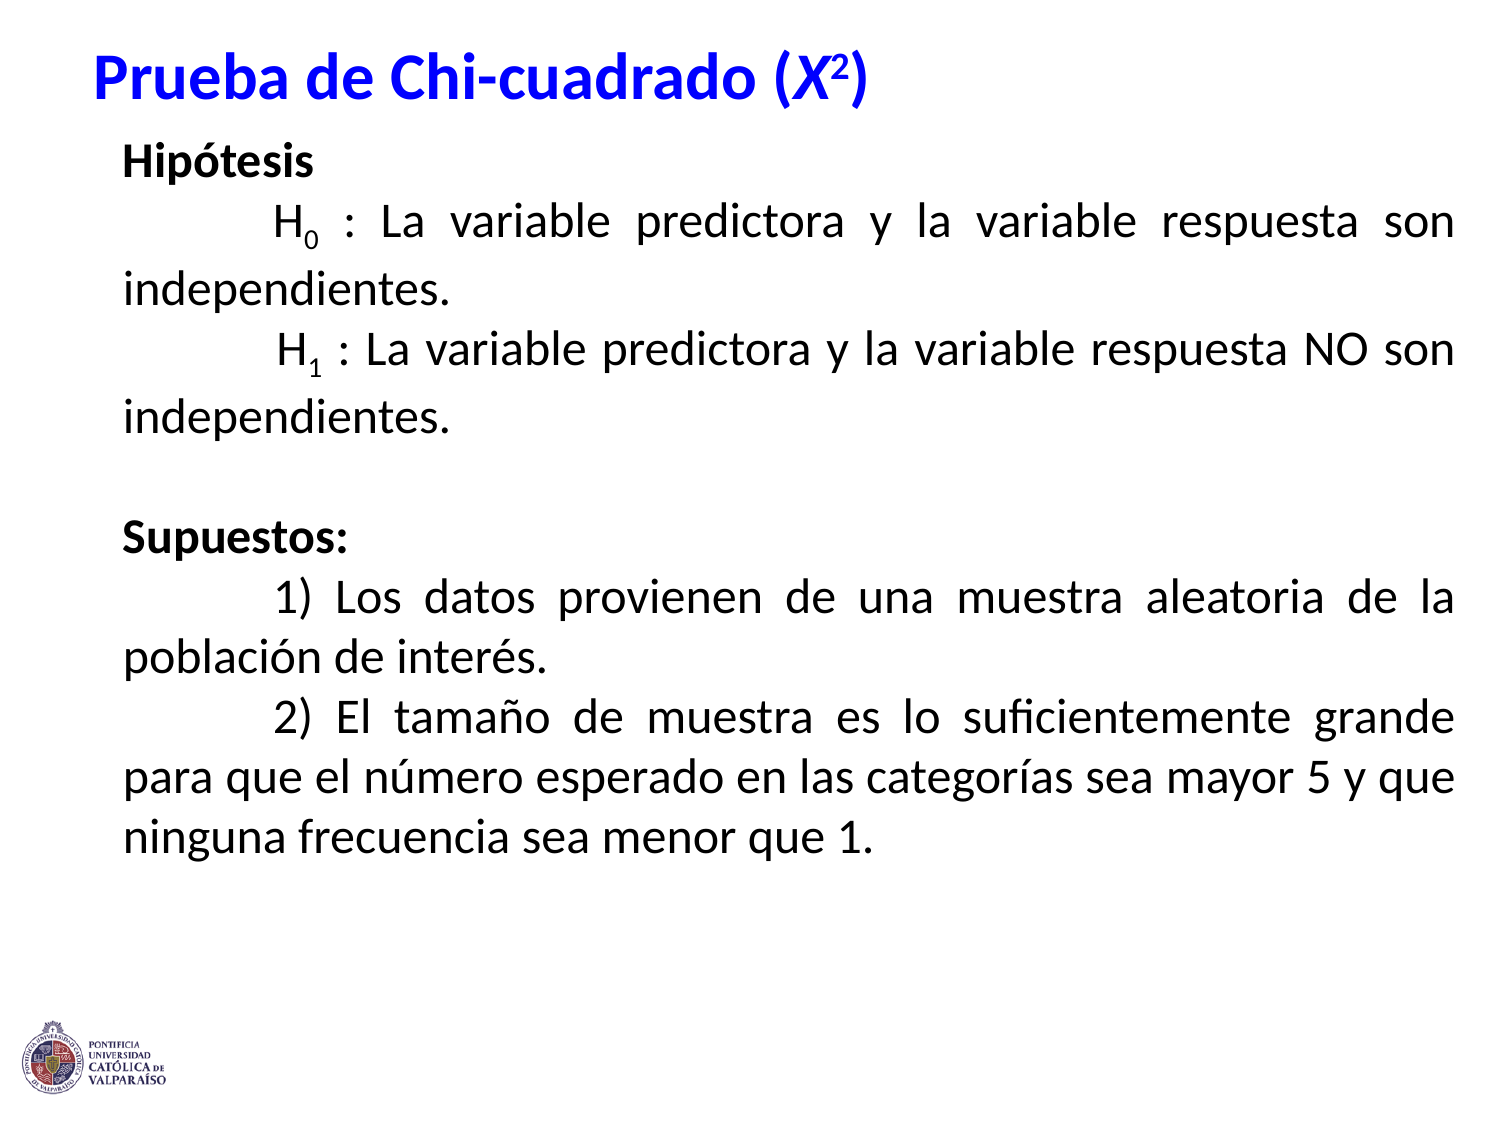

Prueba de Chi-cuadrado (X2)
Hipótesis
	H0 : La variable predictora y la variable respuesta son independientes.
 	H1 : La variable predictora y la variable respuesta NO son independientes.

Supuestos:
	1) Los datos provienen de una muestra aleatoria de la población de interés.
	2) El tamaño de muestra es lo suficientemente grande para que el número esperado en las categorías sea mayor 5 y que ninguna frecuencia sea menor que 1.